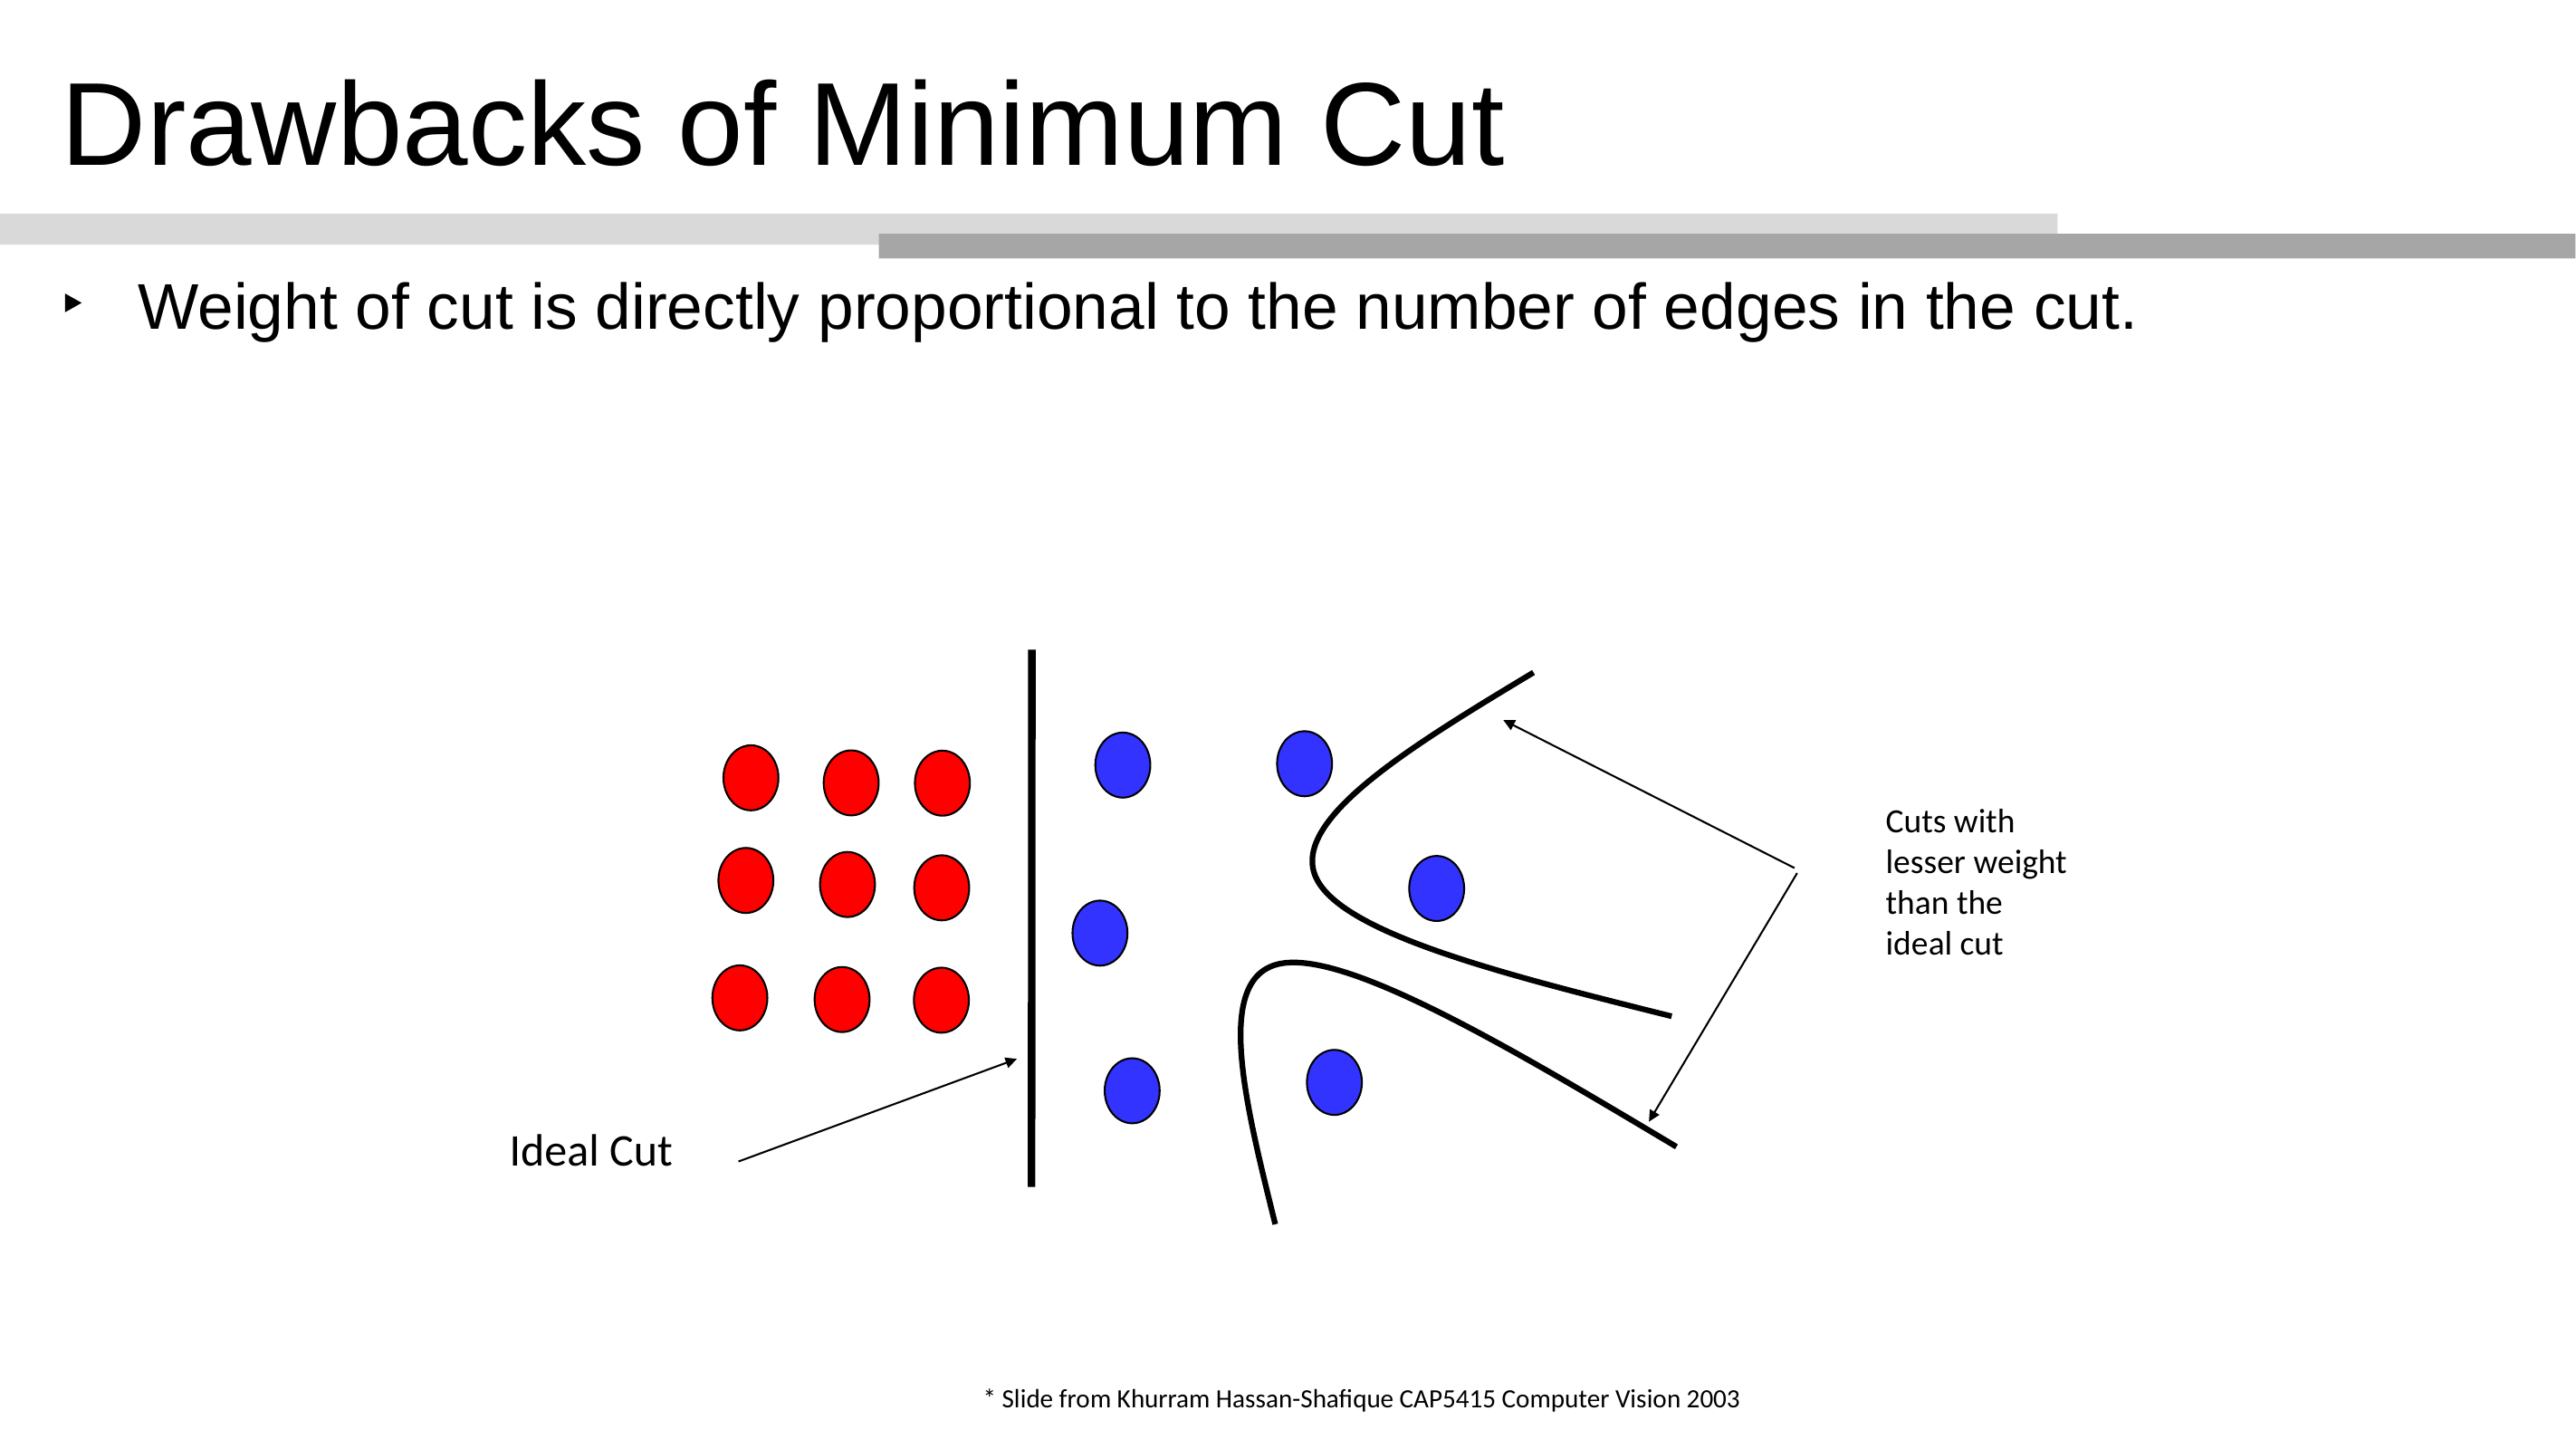

# Drawbacks of Minimum Cut
Weight of cut is directly proportional to the number of edges in the cut.

Cuts with
lesser weight
than the
ideal cut

Ideal Cut
* Slide from Khurram Hassan-Shafique CAP5415 Computer Vision 2003